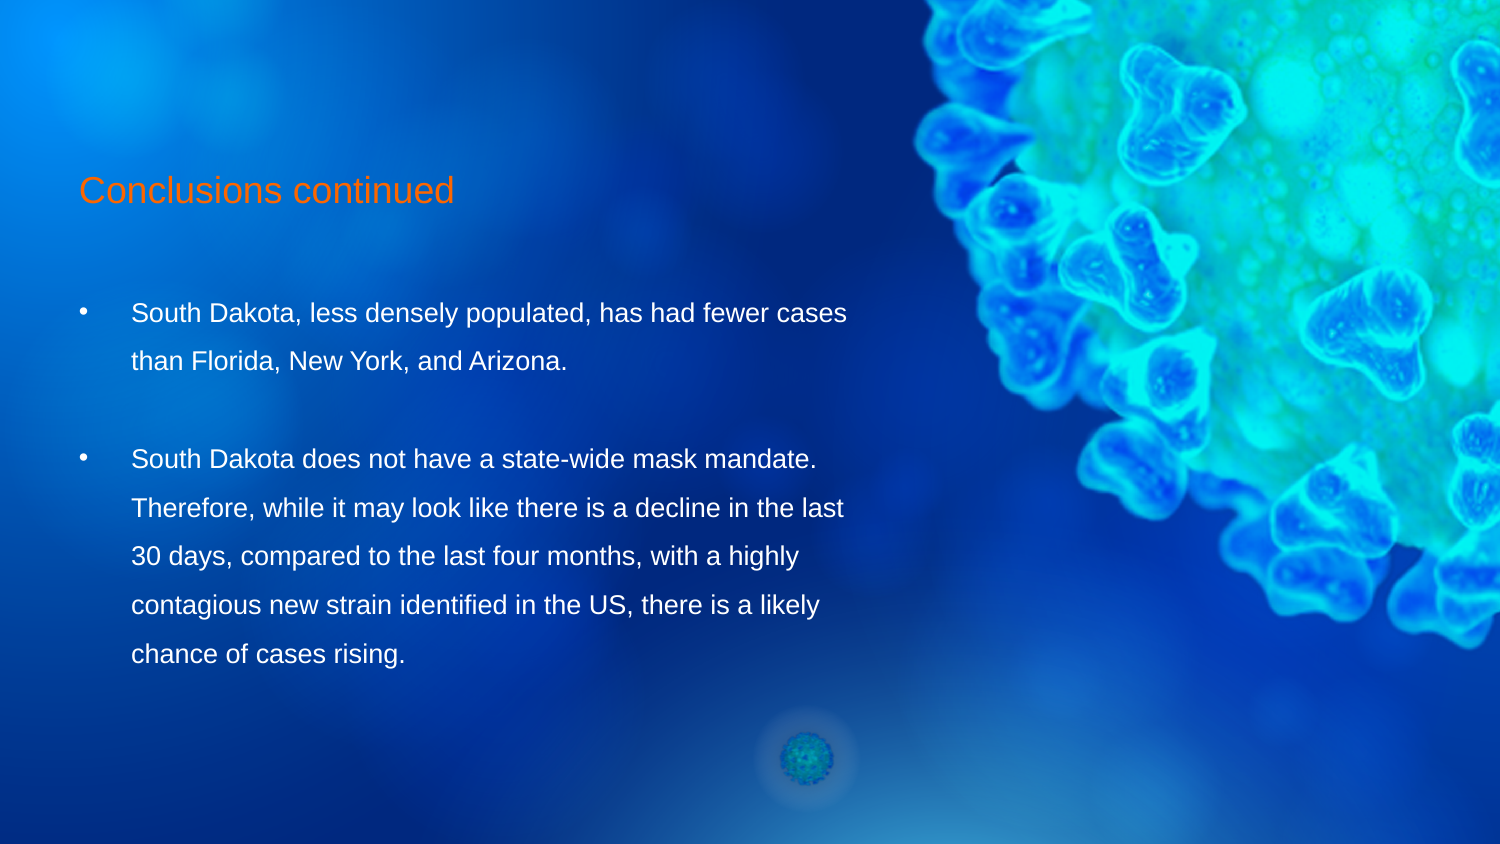

Conclusions continued

South Dakota, less densely populated, has had fewer cases than Florida, New York, and Arizona.

South Dakota does not have a state-wide mask mandate. Therefore, while it may look like there is a decline in the last 30 days, compared to the last four months, with a highly contagious new strain identified in the US, there is a likely chance of cases rising.